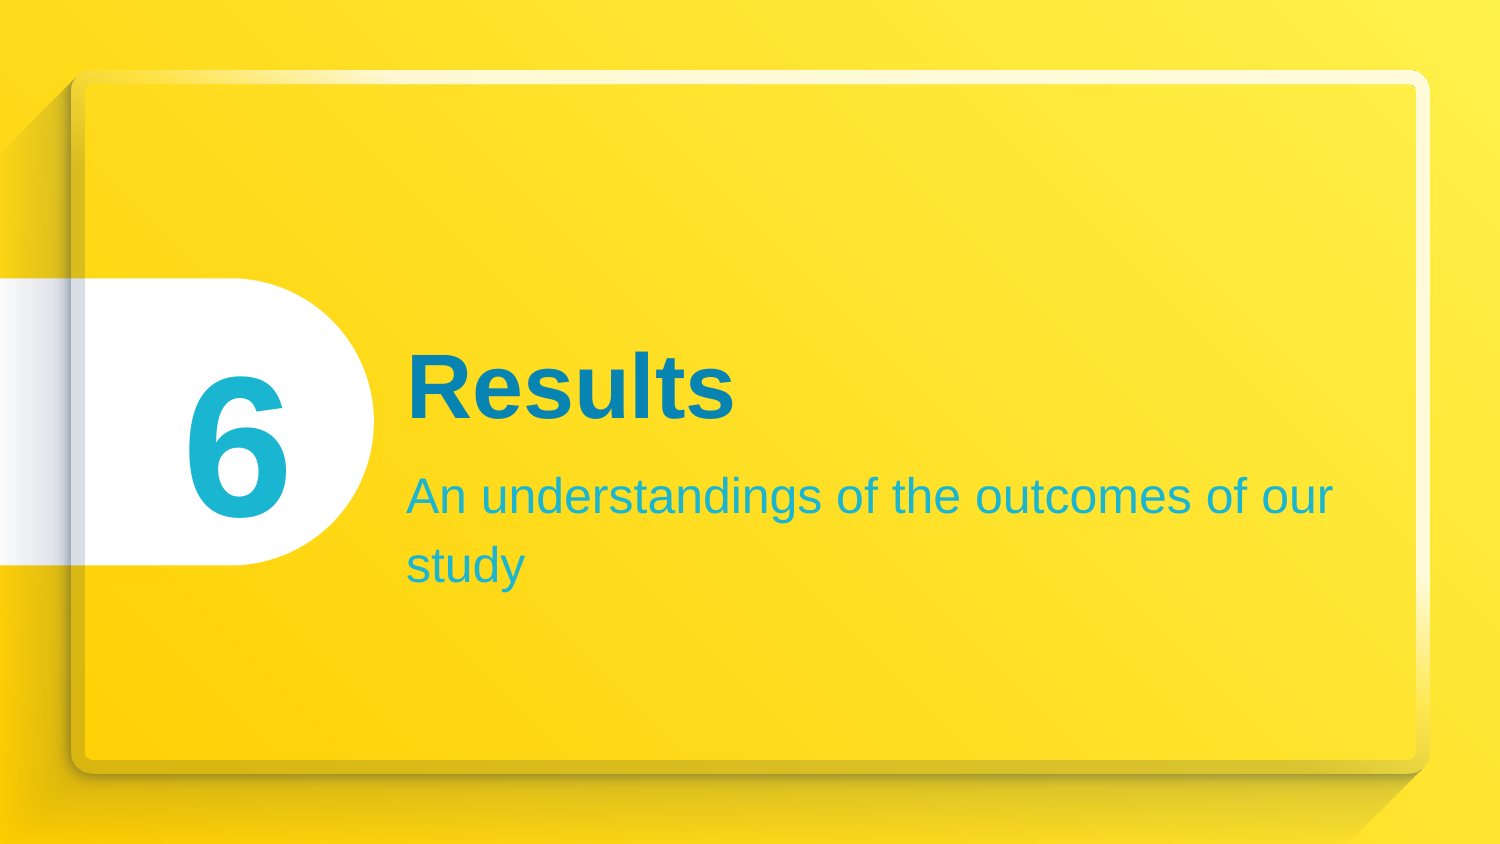

6
# Results
An understandings of the outcomes of our study